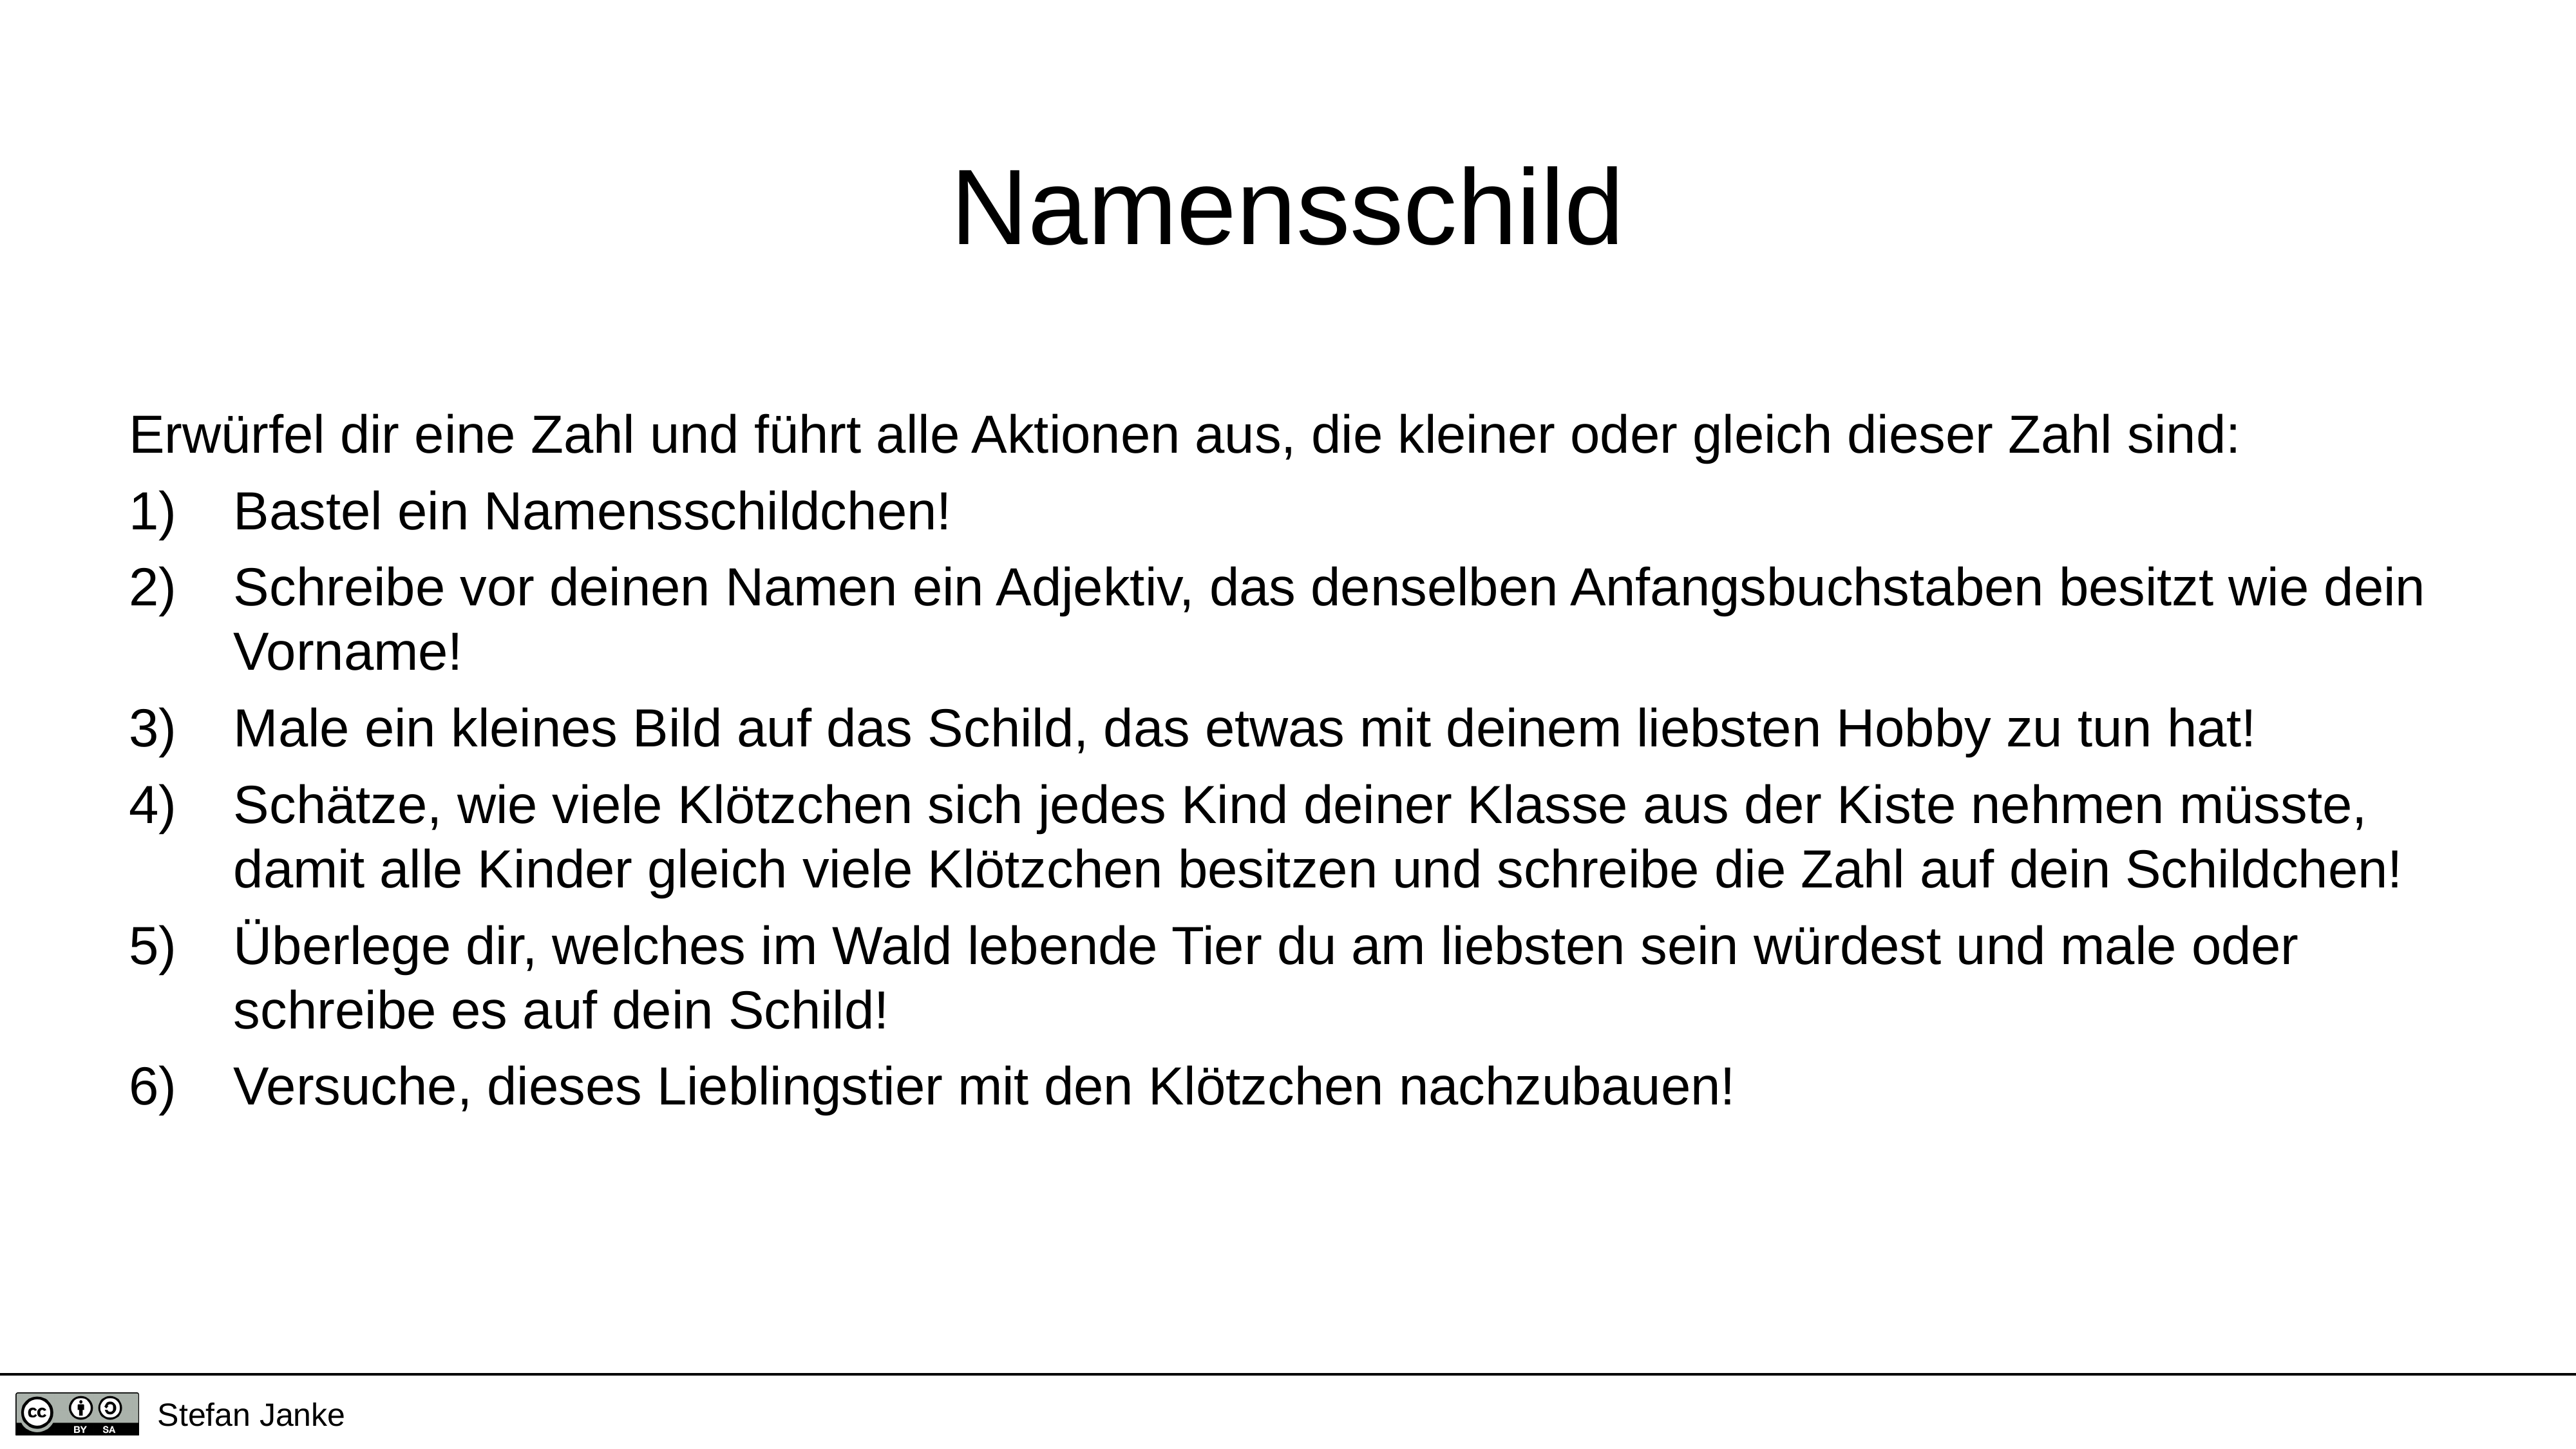

Namensschild
Erwürfel dir eine Zahl und führt alle Aktionen aus, die kleiner oder gleich dieser Zahl sind:
Bastel ein Namensschildchen!
Schreibe vor deinen Namen ein Adjektiv, das denselben Anfangsbuchstaben besitzt wie dein Vorname!
Male ein kleines Bild auf das Schild, das etwas mit deinem liebsten Hobby zu tun hat!
Schätze, wie viele Klötzchen sich jedes Kind deiner Klasse aus der Kiste nehmen müsste, damit alle Kinder gleich viele Klötzchen besitzen und schreibe die Zahl auf dein Schildchen!
Überlege dir, welches im Wald lebende Tier du am liebsten sein würdest und male oder schreibe es auf dein Schild!
Versuche, dieses Lieblingstier mit den Klötzchen nachzubauen!
Stefan Janke
2